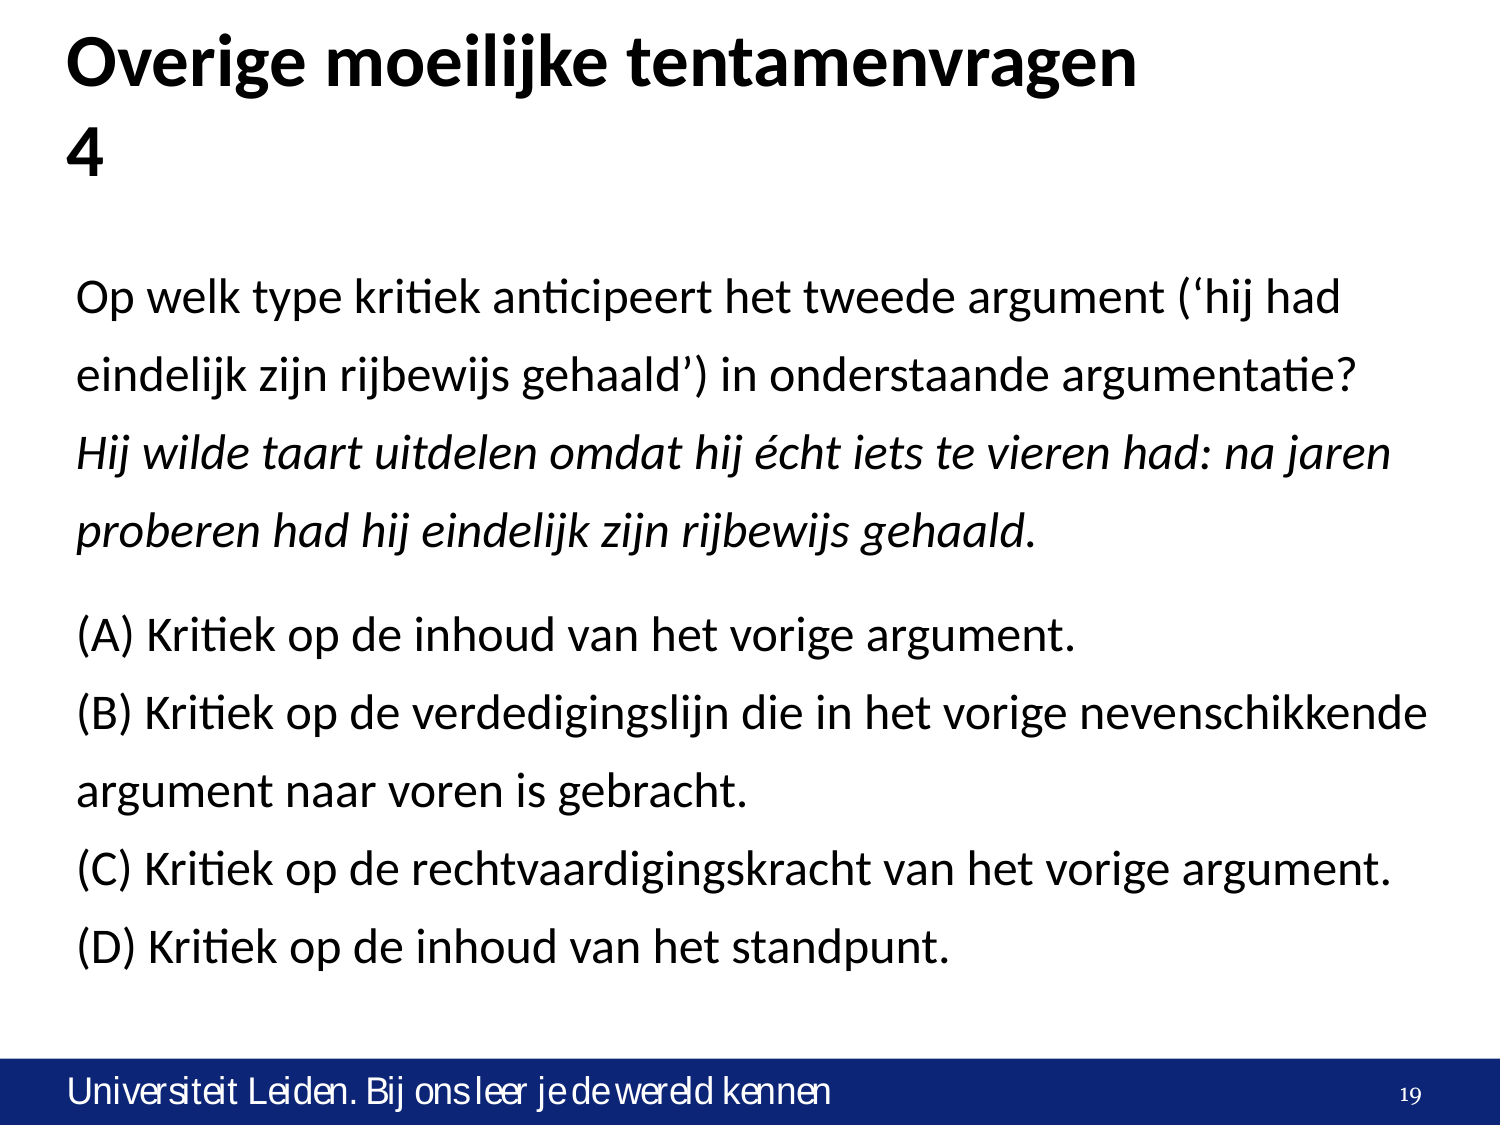

# Overige moeilijke tentamenvragen		4
Op welk type kritiek anticipeert het tweede argument (‘hij had eindelijk zijn rijbewijs gehaald’) in onderstaande argumentatie?
Hij wilde taart uitdelen omdat hij écht iets te vieren had: na jaren proberen had hij eindelijk zijn rijbewijs gehaald.

(A) Kritiek op de inhoud van het vorige argument.
(B) Kritiek op de verdedigingslijn die in het vorige nevenschikkende argument naar voren is gebracht.
(C) Kritiek op de rechtvaardigingskracht van het vorige argument.
(D) Kritiek op de inhoud van het standpunt.